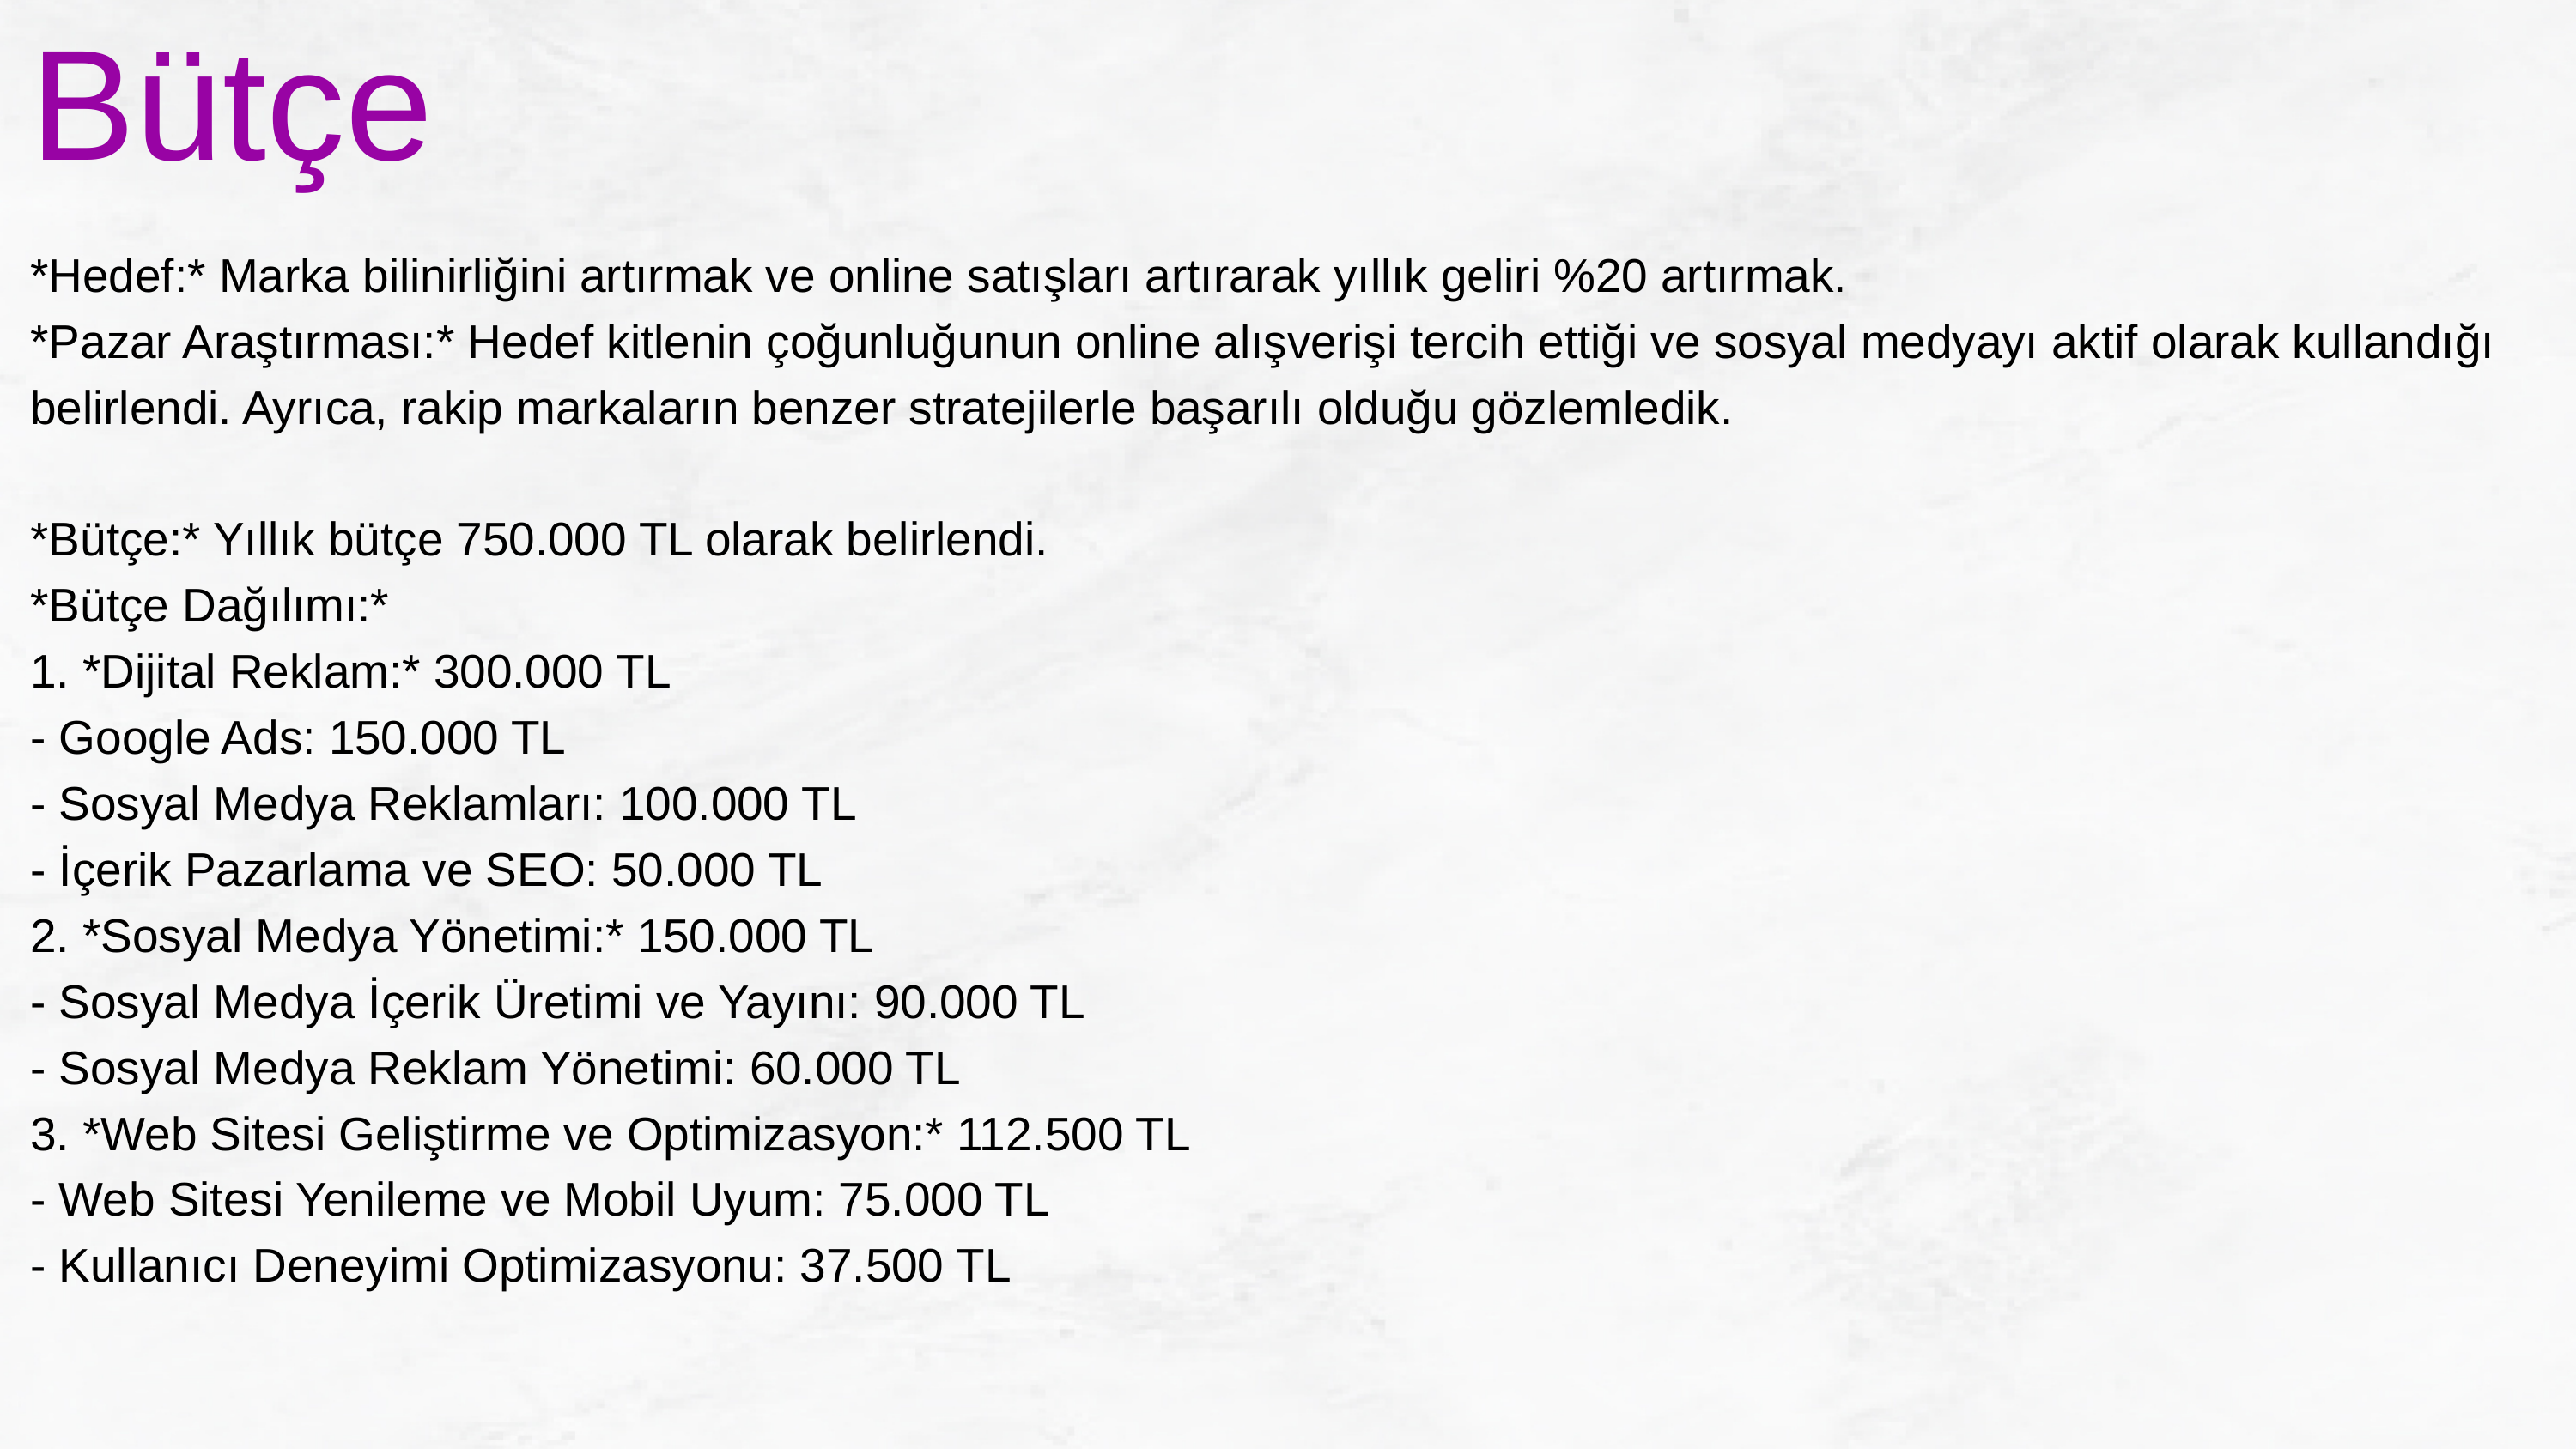

Bütçe
*Hedef:* Marka bilinirliğini artırmak ve online satışları artırarak yıllık geliri %20 artırmak.
*Pazar Araştırması:* Hedef kitlenin çoğunluğunun online alışverişi tercih ettiği ve sosyal medyayı aktif olarak kullandığı belirlendi. Ayrıca, rakip markaların benzer stratejilerle başarılı olduğu gözlemledik.

*Bütçe:* Yıllık bütçe 750.000 TL olarak belirlendi.
*Bütçe Dağılımı:*
1. *Dijital Reklam:* 300.000 TL
- Google Ads: 150.000 TL
- Sosyal Medya Reklamları: 100.000 TL
- İçerik Pazarlama ve SEO: 50.000 TL
2. *Sosyal Medya Yönetimi:* 150.000 TL
- Sosyal Medya İçerik Üretimi ve Yayını: 90.000 TL
- Sosyal Medya Reklam Yönetimi: 60.000 TL
3. *Web Sitesi Geliştirme ve Optimizasyon:* 112.500 TL
- Web Sitesi Yenileme ve Mobil Uyum: 75.000 TL
- Kullanıcı Deneyimi Optimizasyonu: 37.500 TL